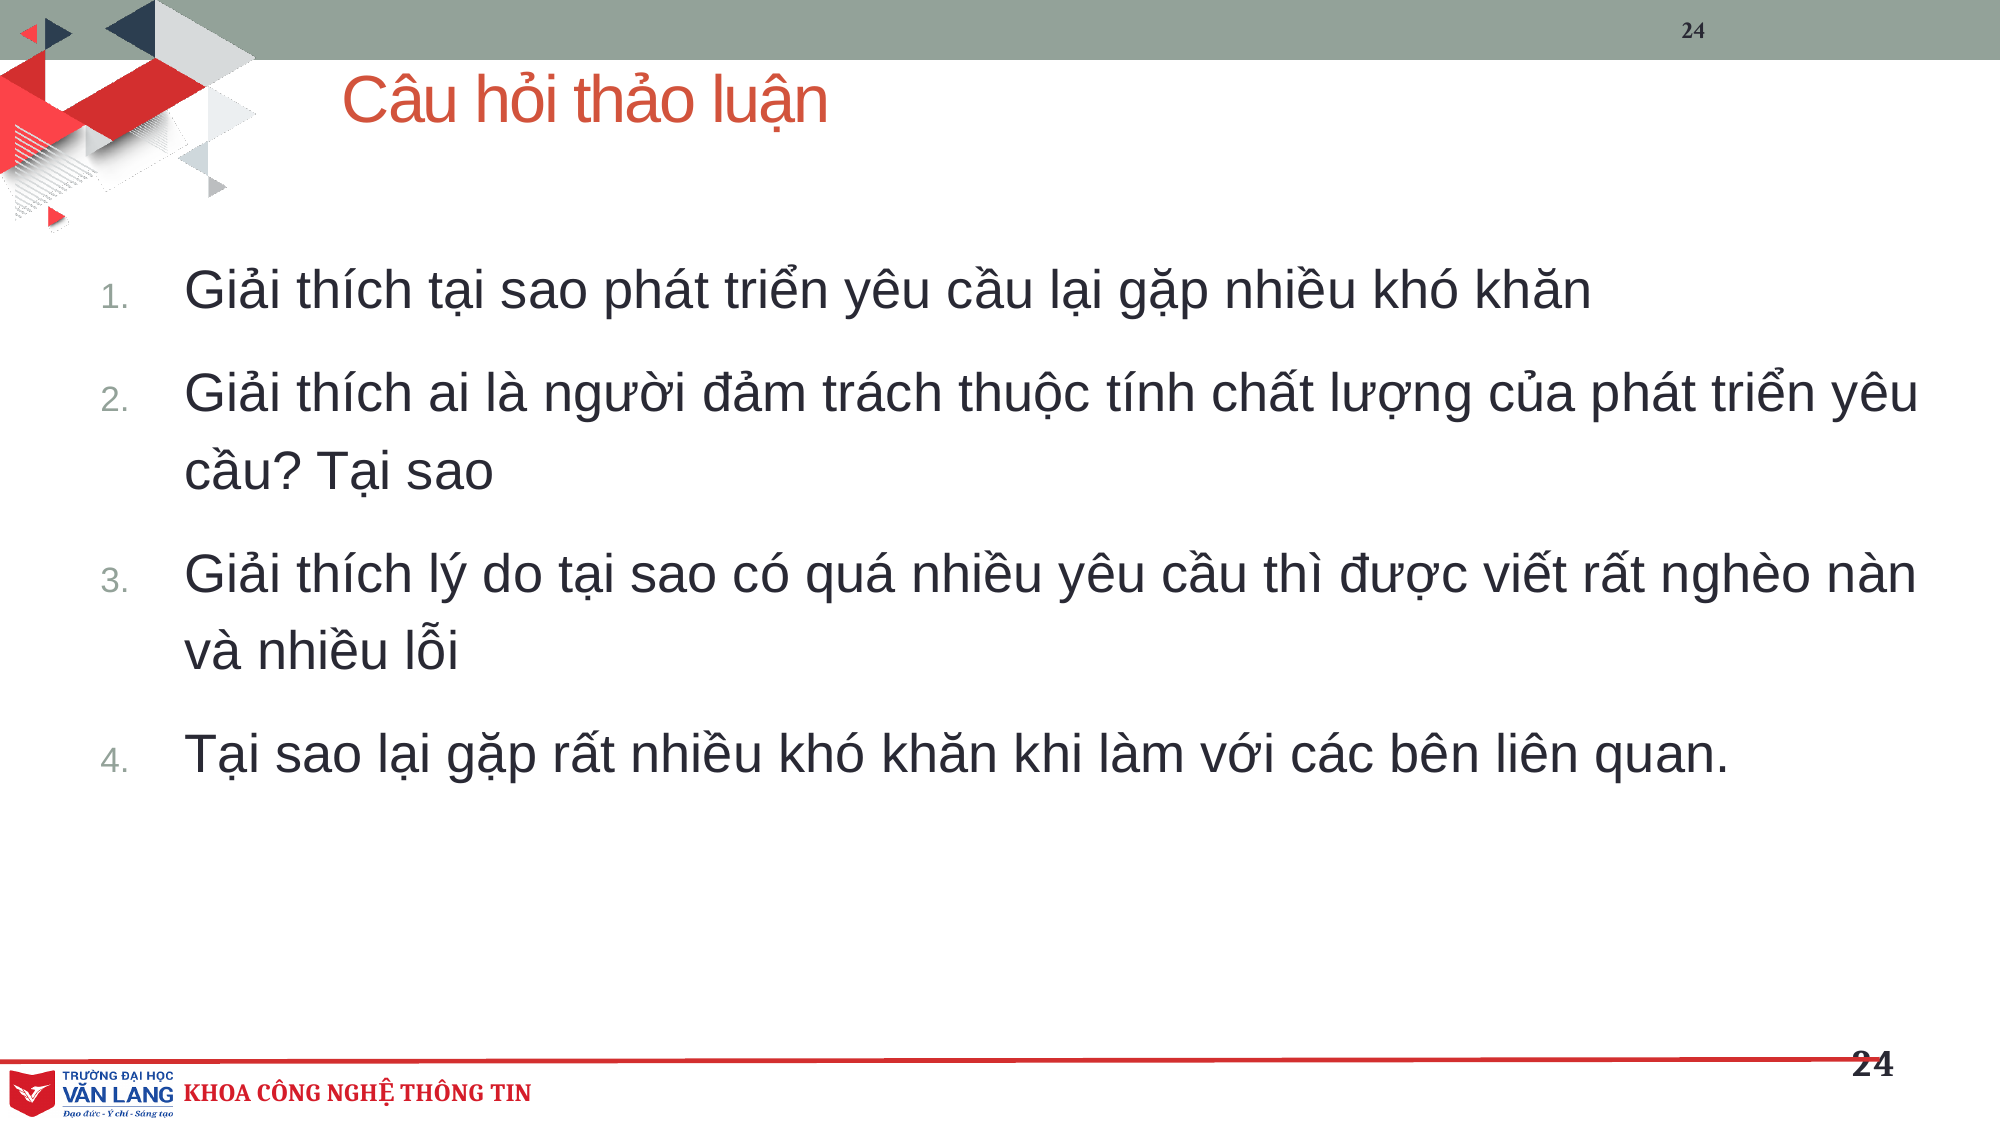

24
# Câu hỏi thảo luận
Giải thích tại sao phát triển yêu cầu lại gặp nhiều khó khăn
Giải thích ai là người đảm trách thuộc tính chất lượng của phát triển yêu cầu? Tại sao
Giải thích lý do tại sao có quá nhiều yêu cầu thì được viết rất nghèo nàn và nhiều lỗi
Tại sao lại gặp rất nhiều khó khăn khi làm với các bên liên quan.